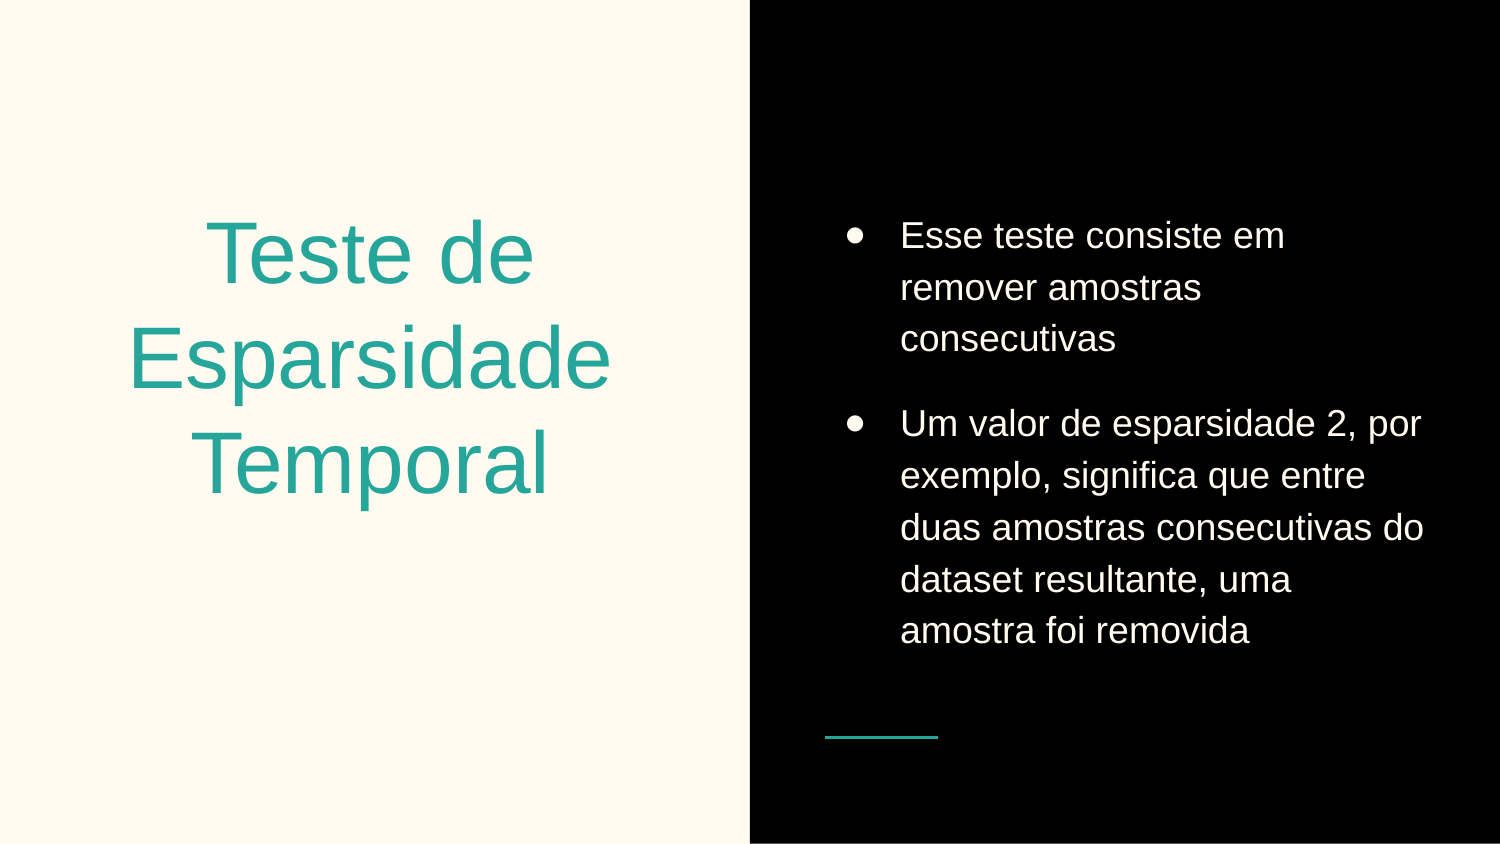

# Parâmetros
Teste de Esparsidade Temporal

Esse teste consiste em remover amostras consecutivas
Um valor de esparsidade 2, por exemplo, significa que entre duas amostras consecutivas do dataset resultante, uma amostra foi removida